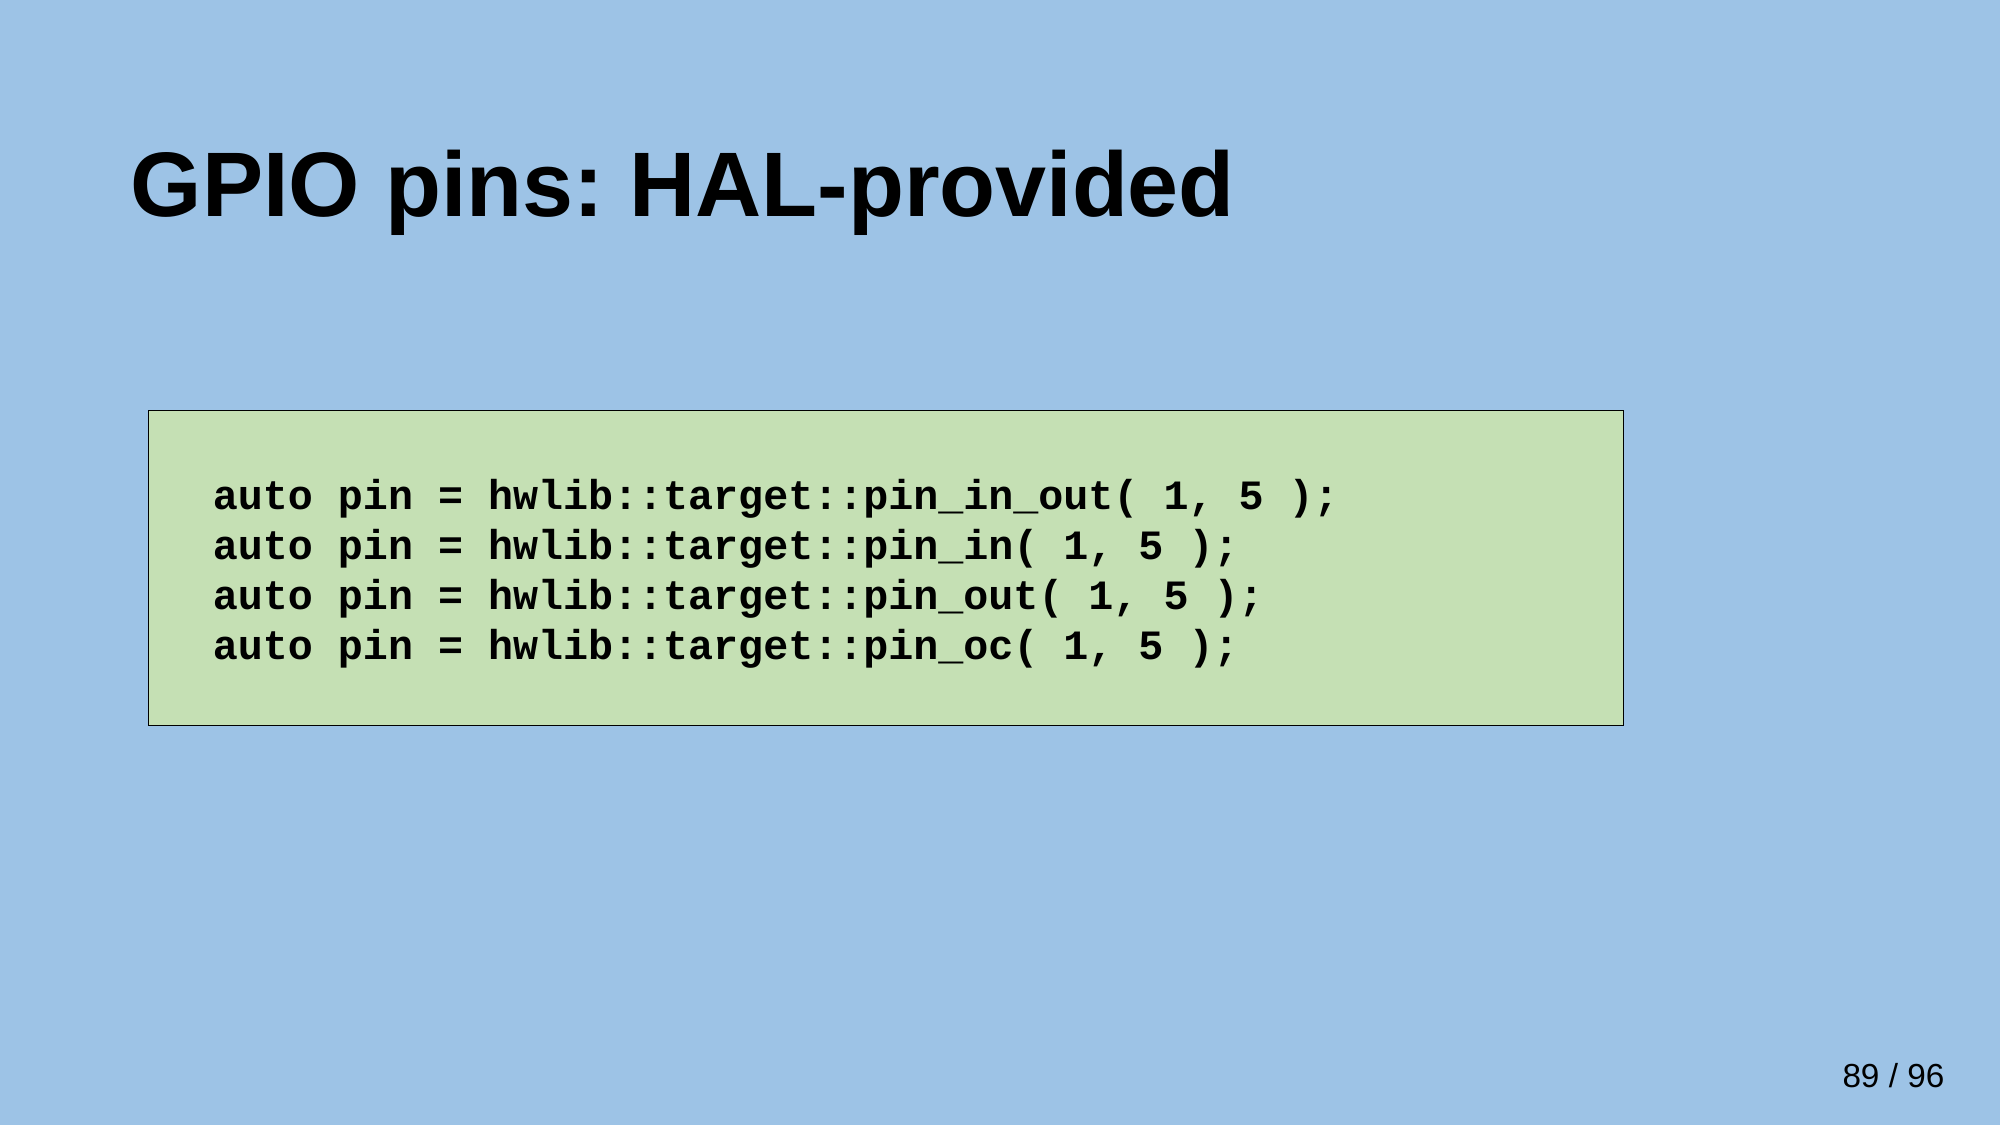

# GPIO pins: HAL-provided

  auto pin = hwlib::target::pin_in_out( 1, 5 );
  auto pin = hwlib::target::pin_in( 1, 5 );
  auto pin = hwlib::target::pin_out( 1, 5 );
  auto pin = hwlib::target::pin_oc( 1, 5 );